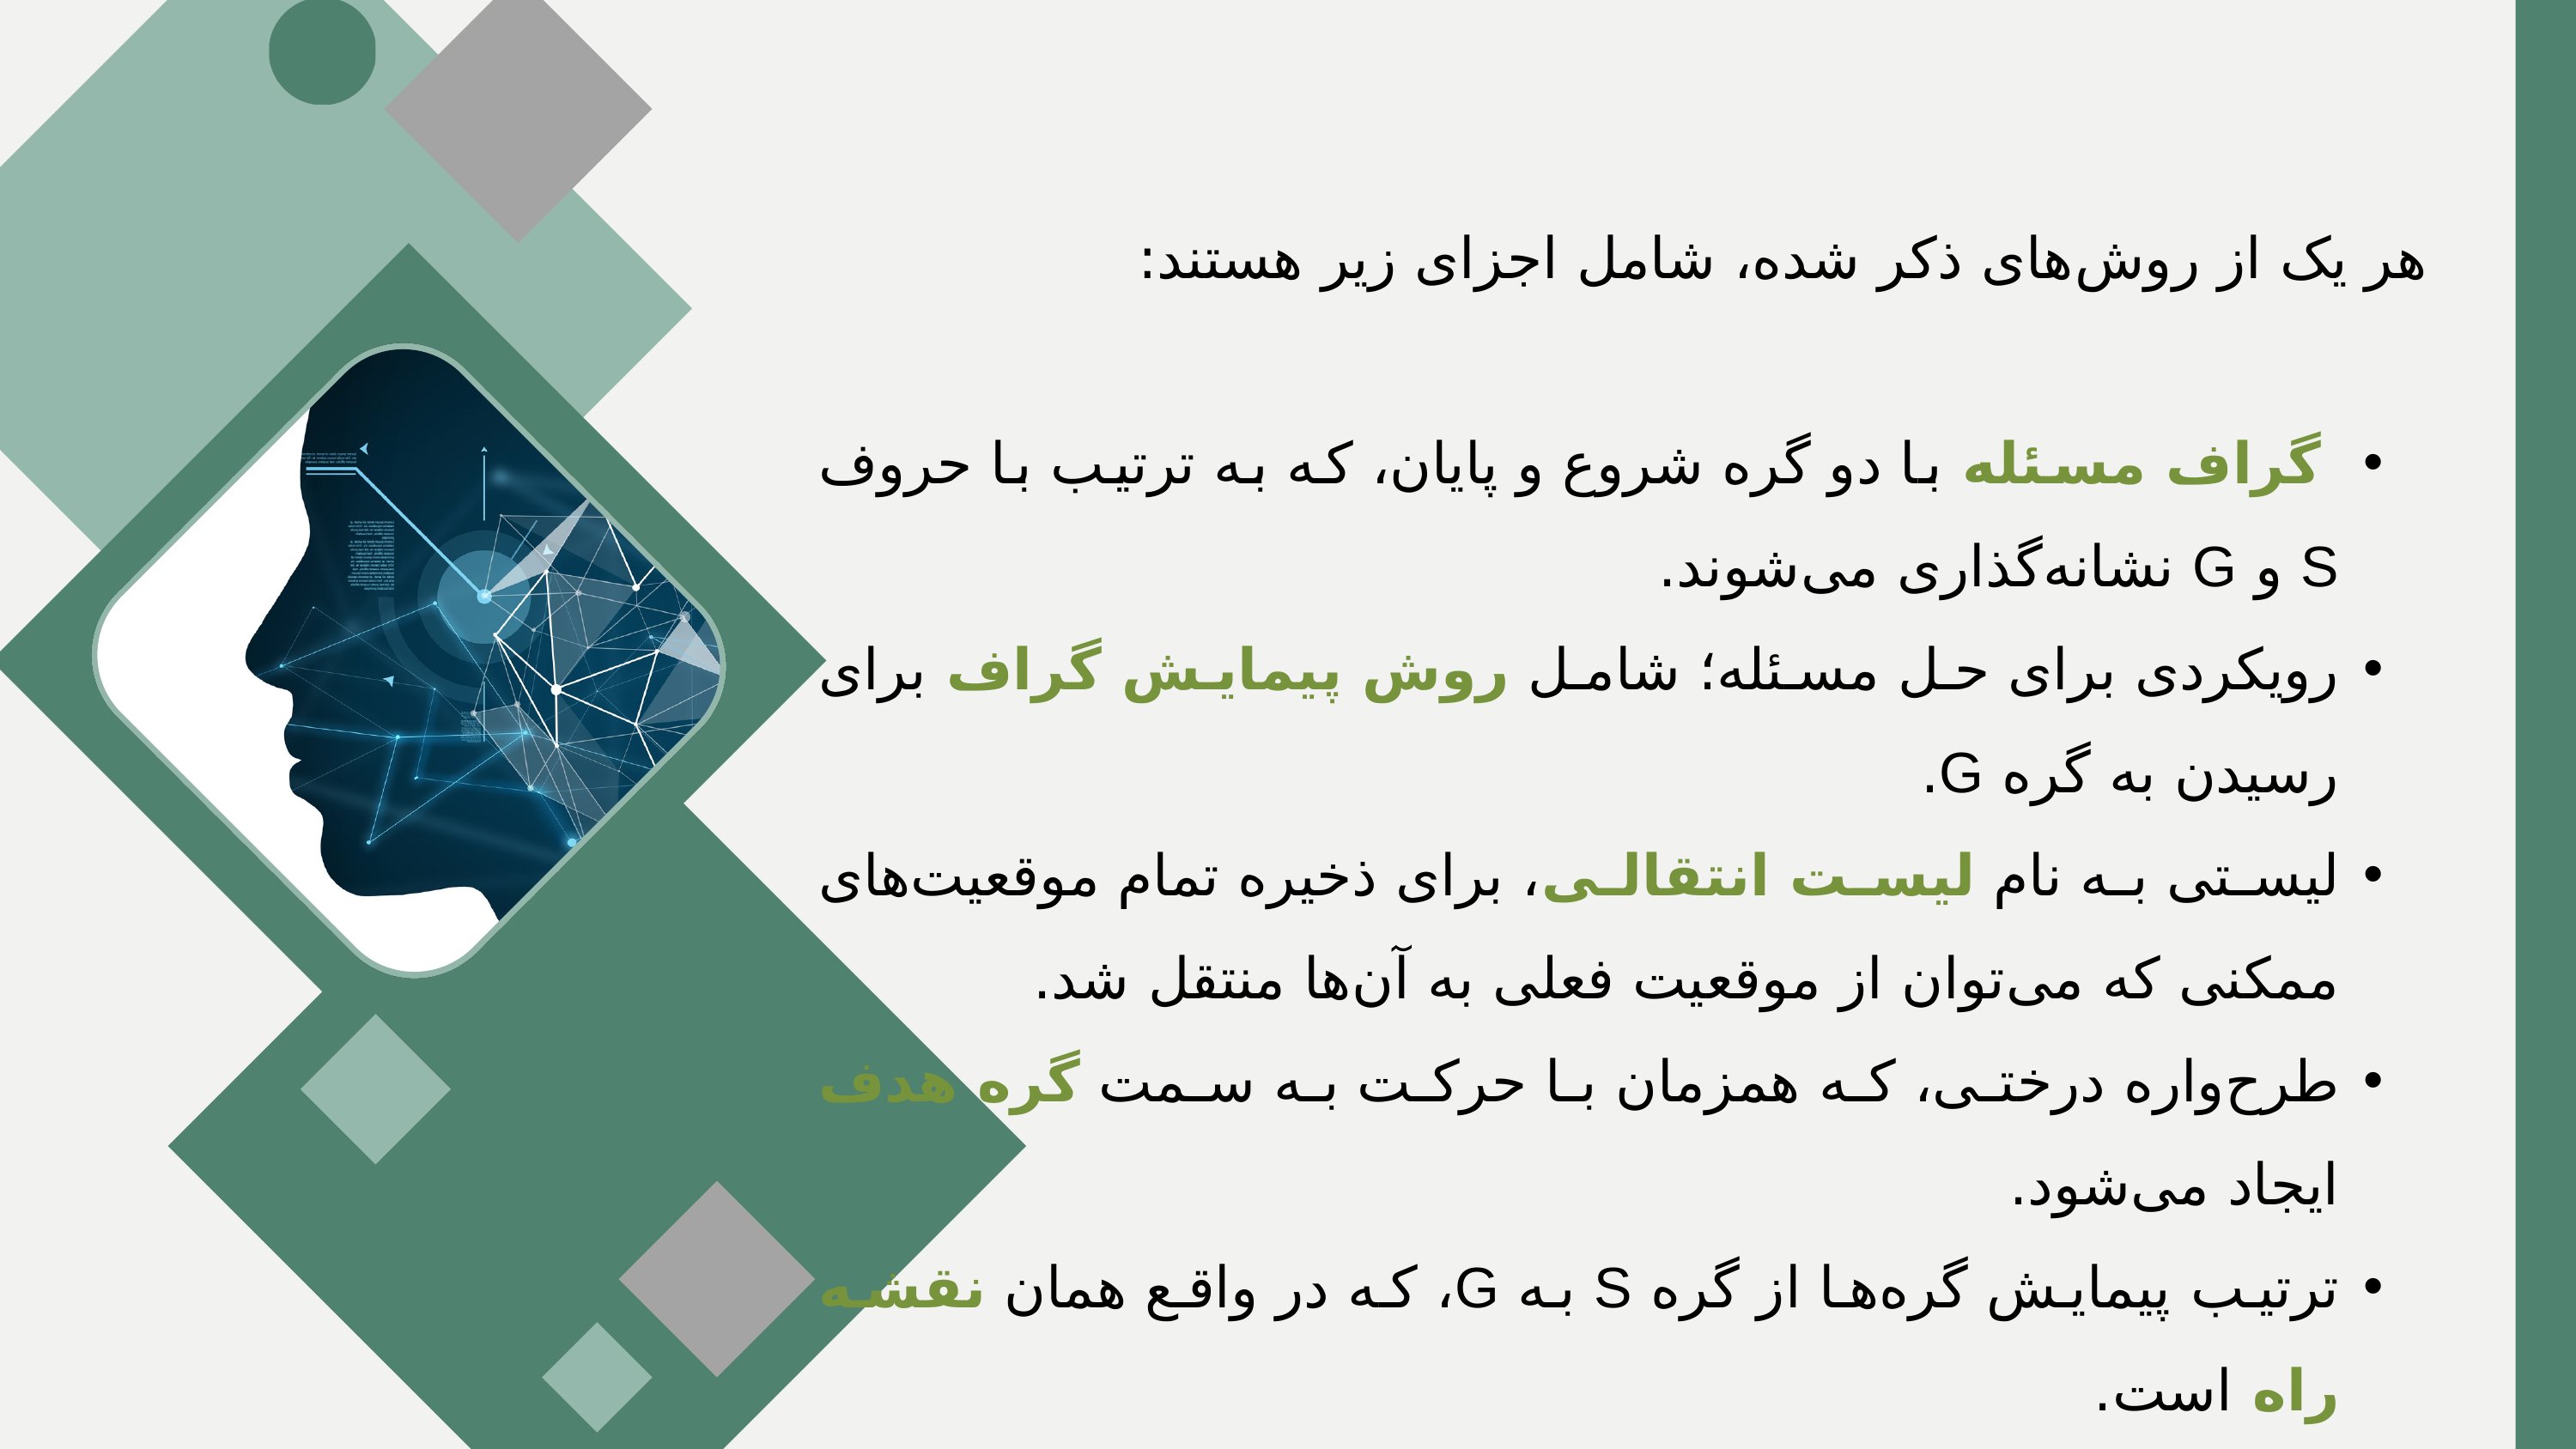

هر یک از روش‌های ذکر شده، شامل اجزای زیر هستند:

 گراف مسئله با دو گره شروع و پایان، که به ترتیب با حروف S و G نشانه‌گذاری می‌شوند.
رویکردی برای حل مسئله؛ شامل روش پیمایش گراف برای رسیدن به گره G.
لیستی به نام لیست انتقالی، برای ذخیره تمام موقعیت‌های ممکنی که می‌توان از موقعیت فعلی به آن‌ها منتقل شد.
طرح‌واره درختی، که همزمان با حرکت به سمت گره هدف ایجاد می‌شود.
ترتیب پیمایش گره‌ها از گره S به G، که در واقع همان نقشه راه است.